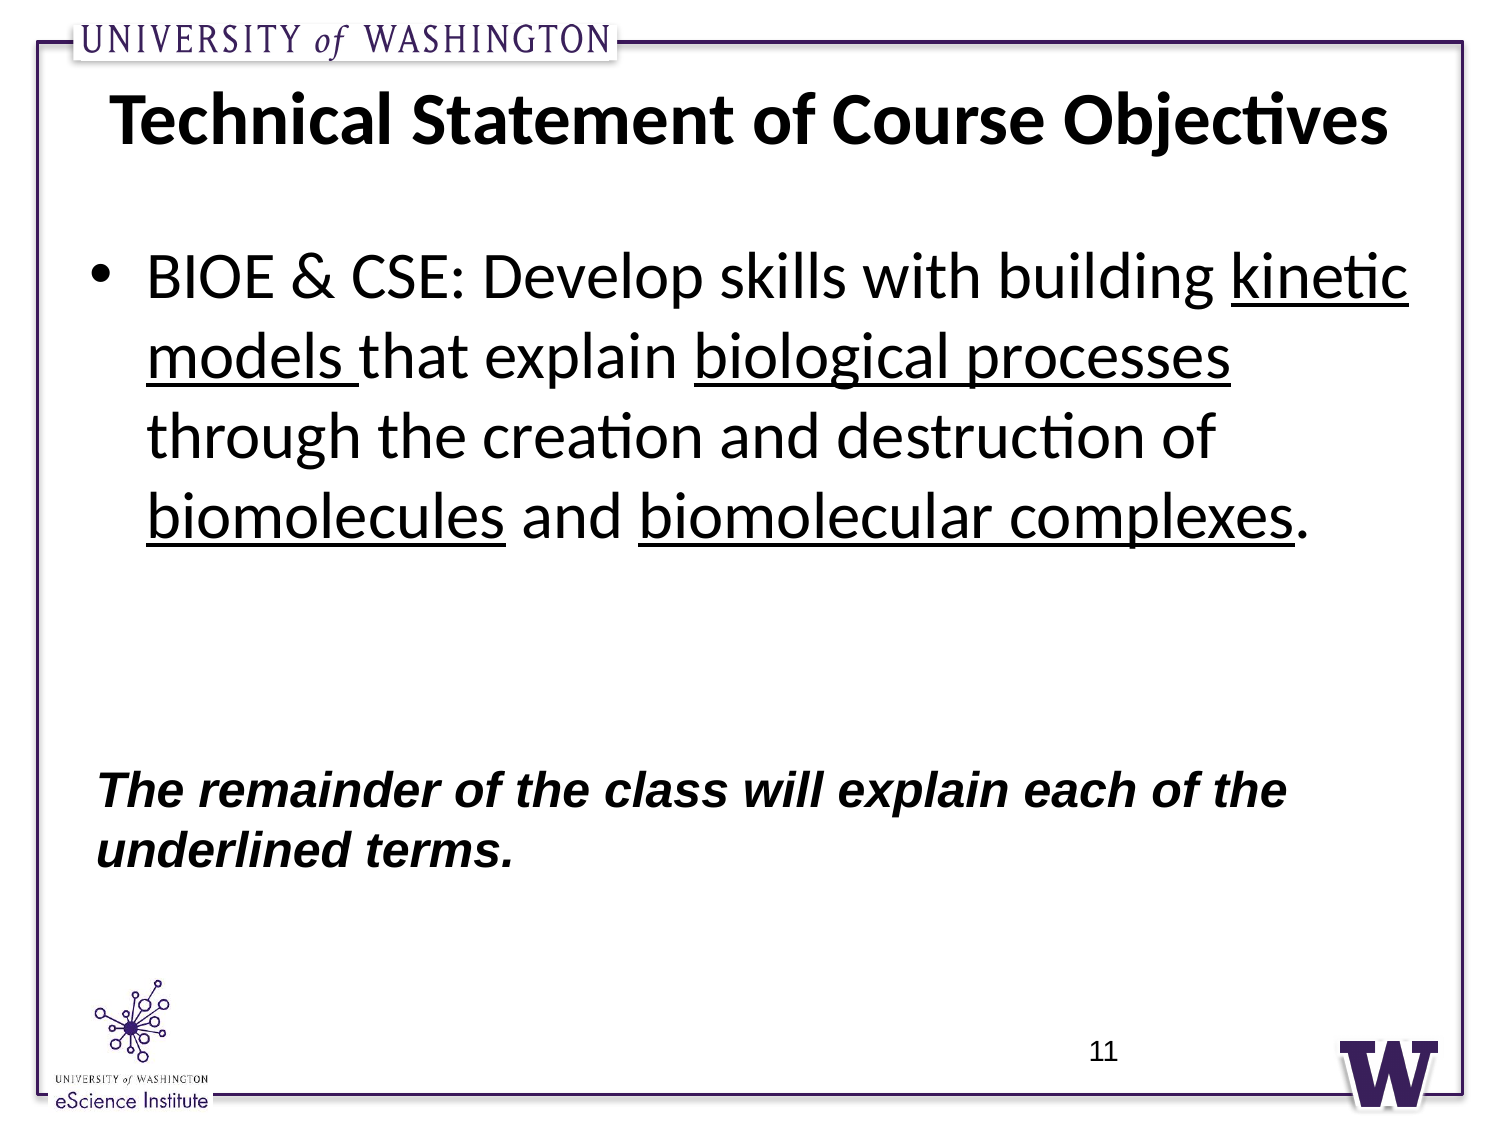

# Technical Statement of Course Objectives
BIOE & CSE: Develop skills with building kinetic models that explain biological processes through the creation and destruction of biomolecules and biomolecular complexes.
The remainder of the class will explain each of the underlined terms.
11